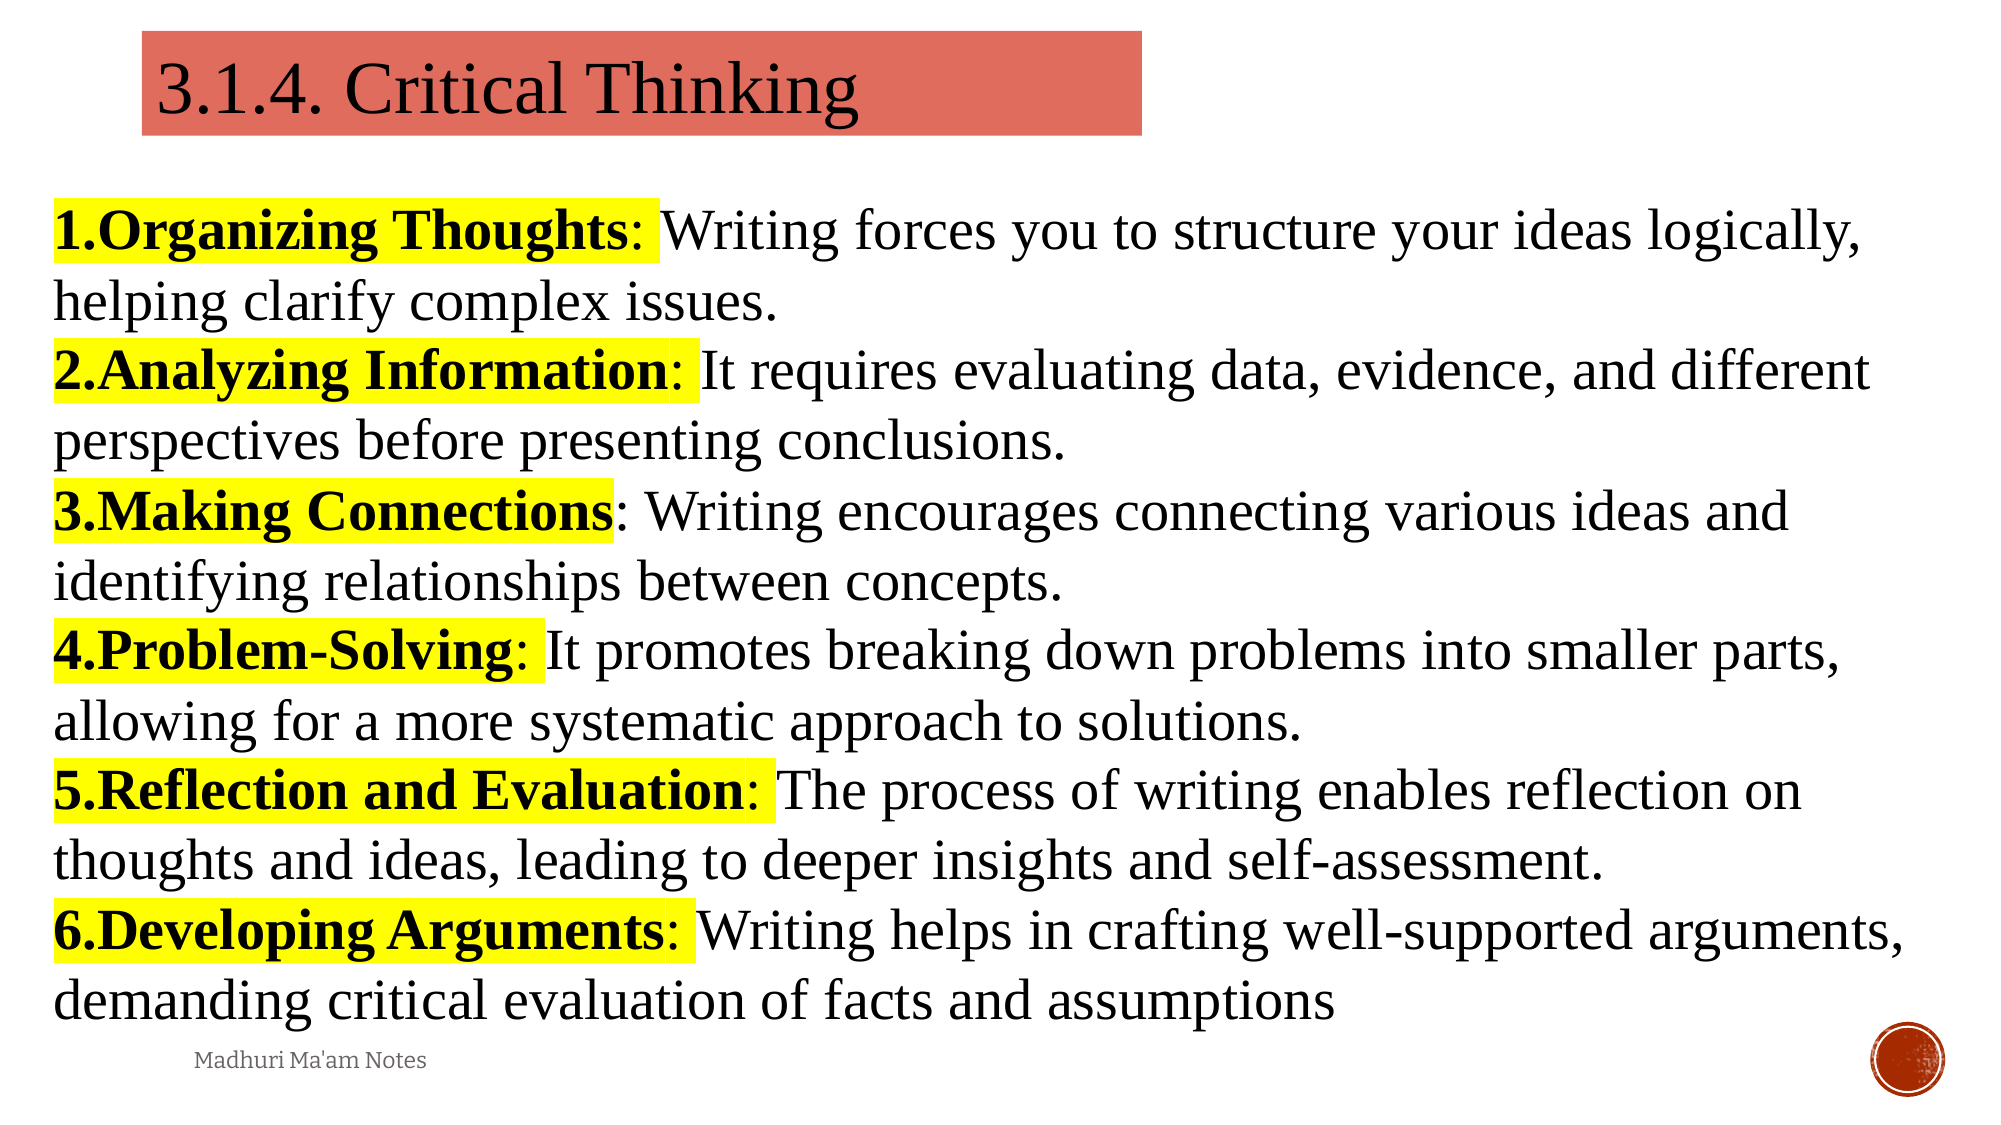

3.1.4. Critical Thinking

Organizing Thoughts: Writing forces you to structure your ideas logically, helping clarify complex issues.
Analyzing Information: It requires evaluating data, evidence, and different perspectives before presenting conclusions.
Making Connections: Writing encourages connecting various ideas and identifying relationships between concepts.
Problem-Solving: It promotes breaking down problems into smaller parts, allowing for a more systematic approach to solutions.
Reflection and Evaluation: The process of writing enables reflection on thoughts and ideas, leading to deeper insights and self-assessment.
Developing Arguments: Writing helps in crafting well-supported arguments, demanding critical evaluation of facts and assumptions
Madhuri Ma'am Notes